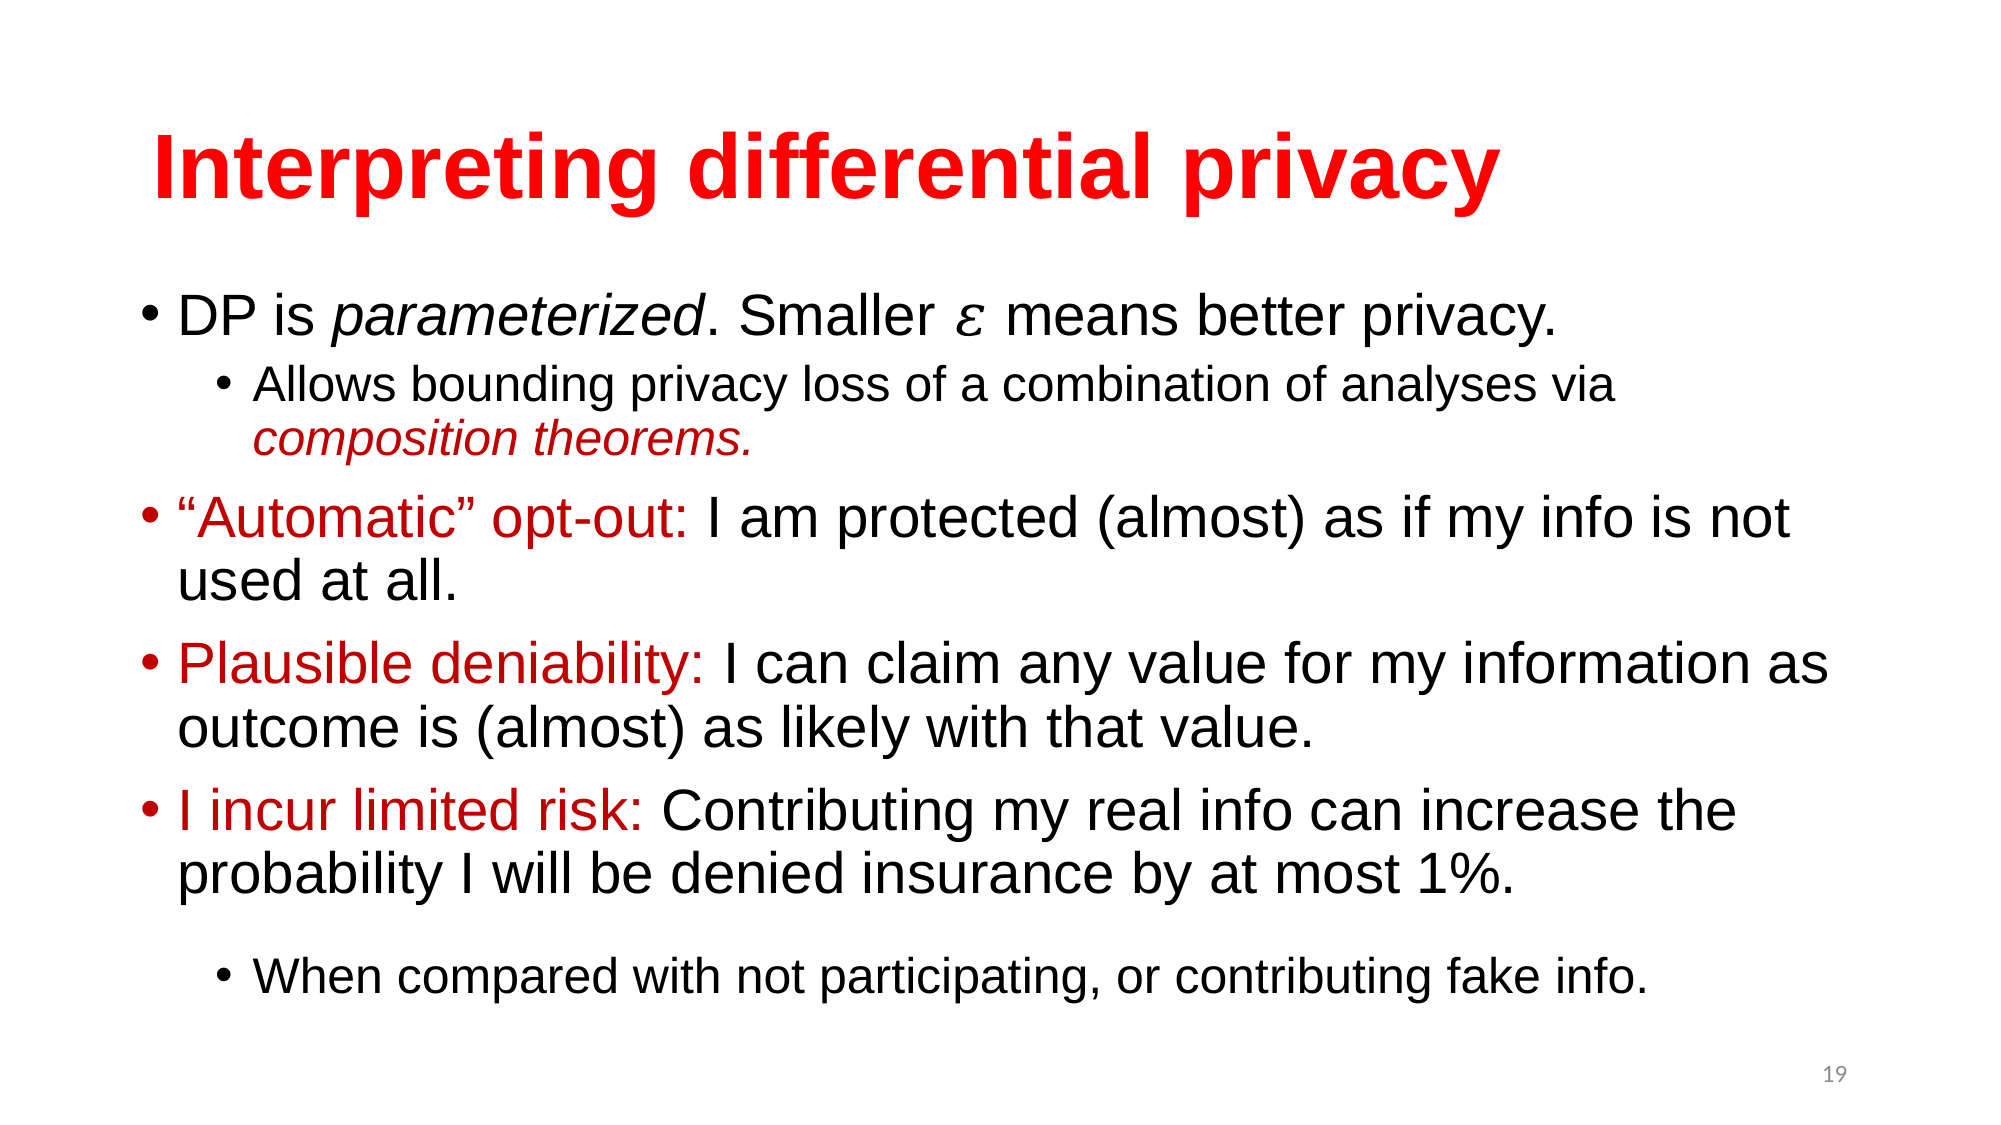

# Interpreting differential privacy
DP is parameterized. Smaller 𝜀 means better privacy.
Allows bounding privacy loss of a combination of analyses via composition theorems.
“Automatic” opt-out: I am protected (almost) as if my info is not used at all.
Plausible deniability: I can claim any value for my information as outcome is (almost) as likely with that value.
I incur limited risk: Contributing my real info can increase the probability I will be denied insurance by at most 1%.
When compared with not participating, or contributing fake info.
19